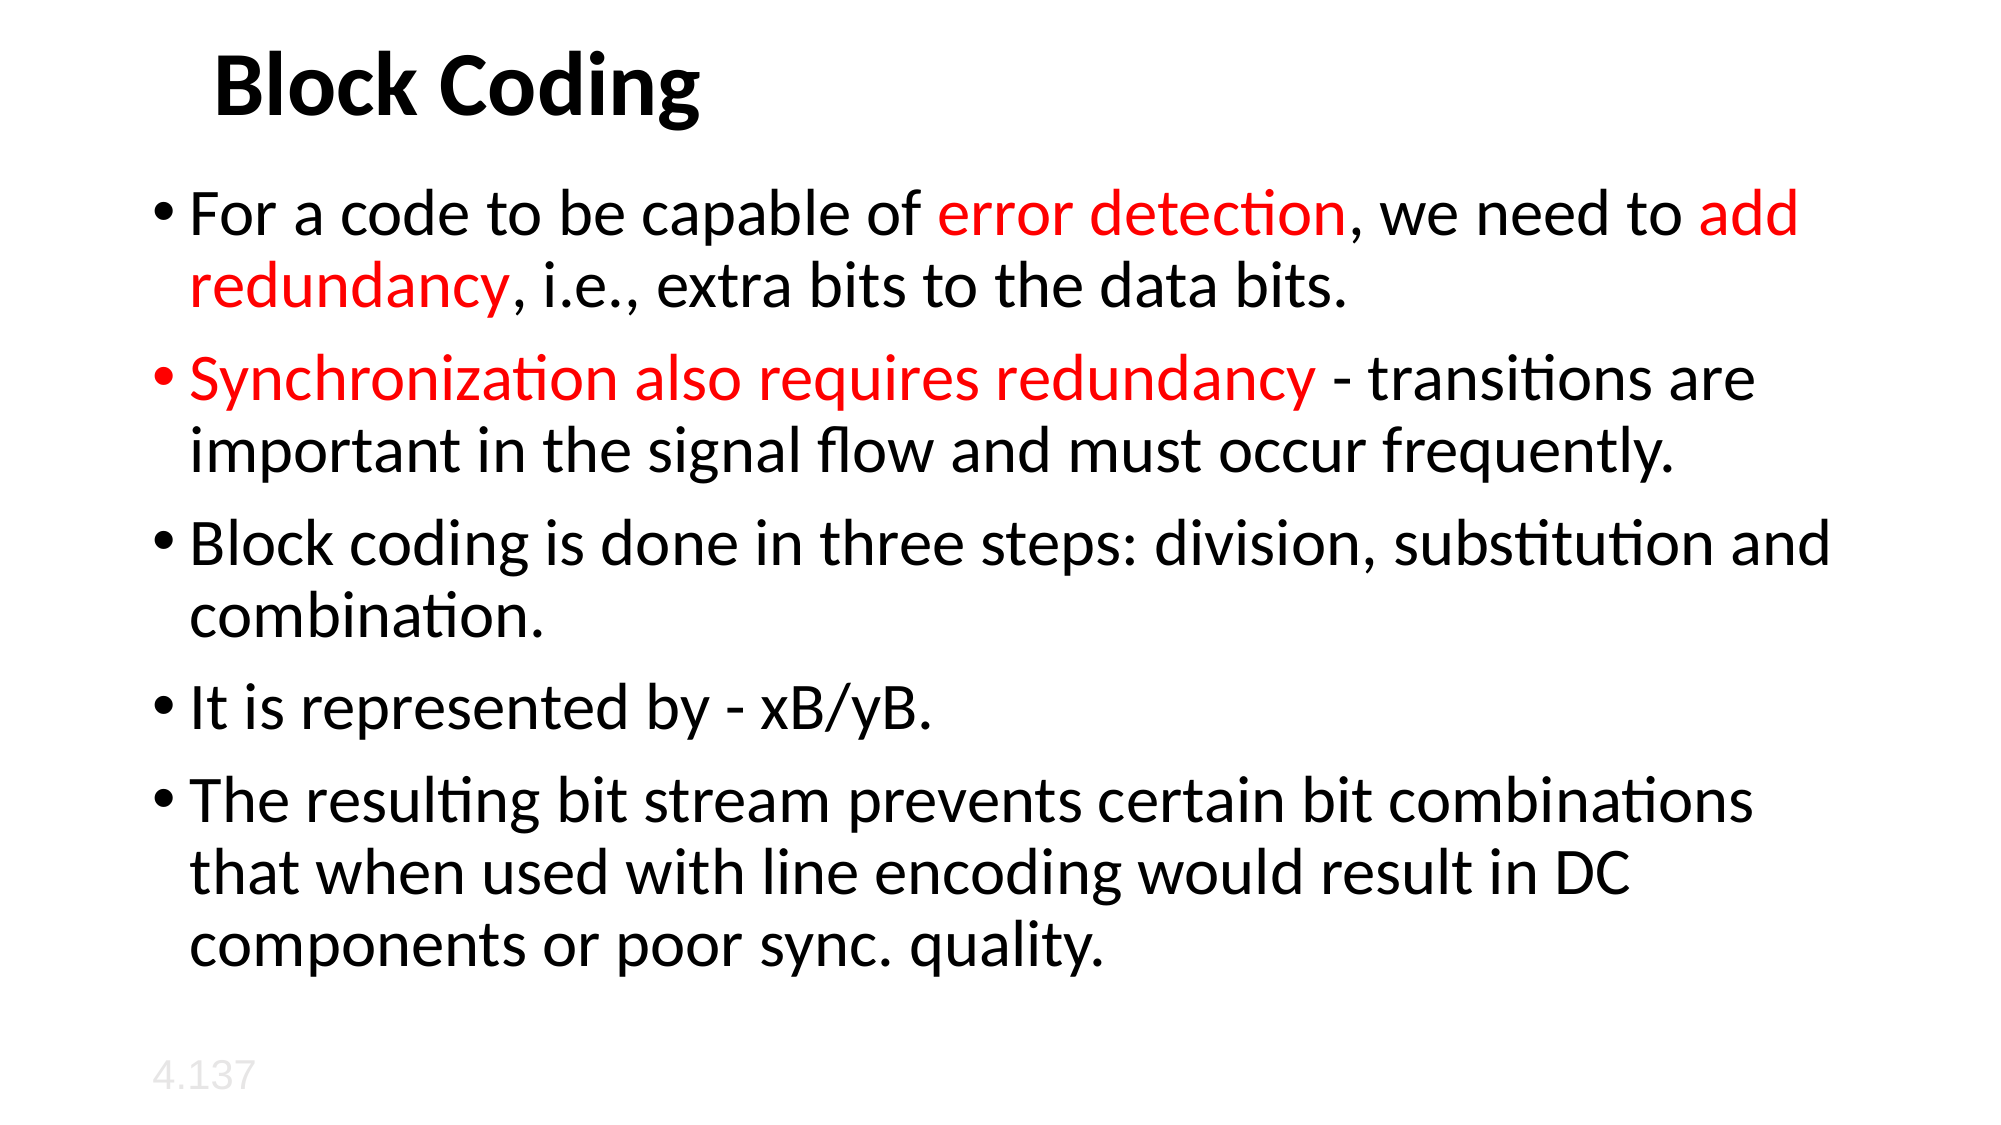

# Block Coding
For a code to be capable of error detection, we need to add redundancy, i.e., extra bits to the data bits.
Synchronization also requires redundancy - transitions are important in the signal flow and must occur frequently.
Block coding is done in three steps: division, substitution and combination.
It is represented by - xB/yB.
The resulting bit stream prevents certain bit combinations that when used with line encoding would result in DC components or poor sync. quality.
4.137